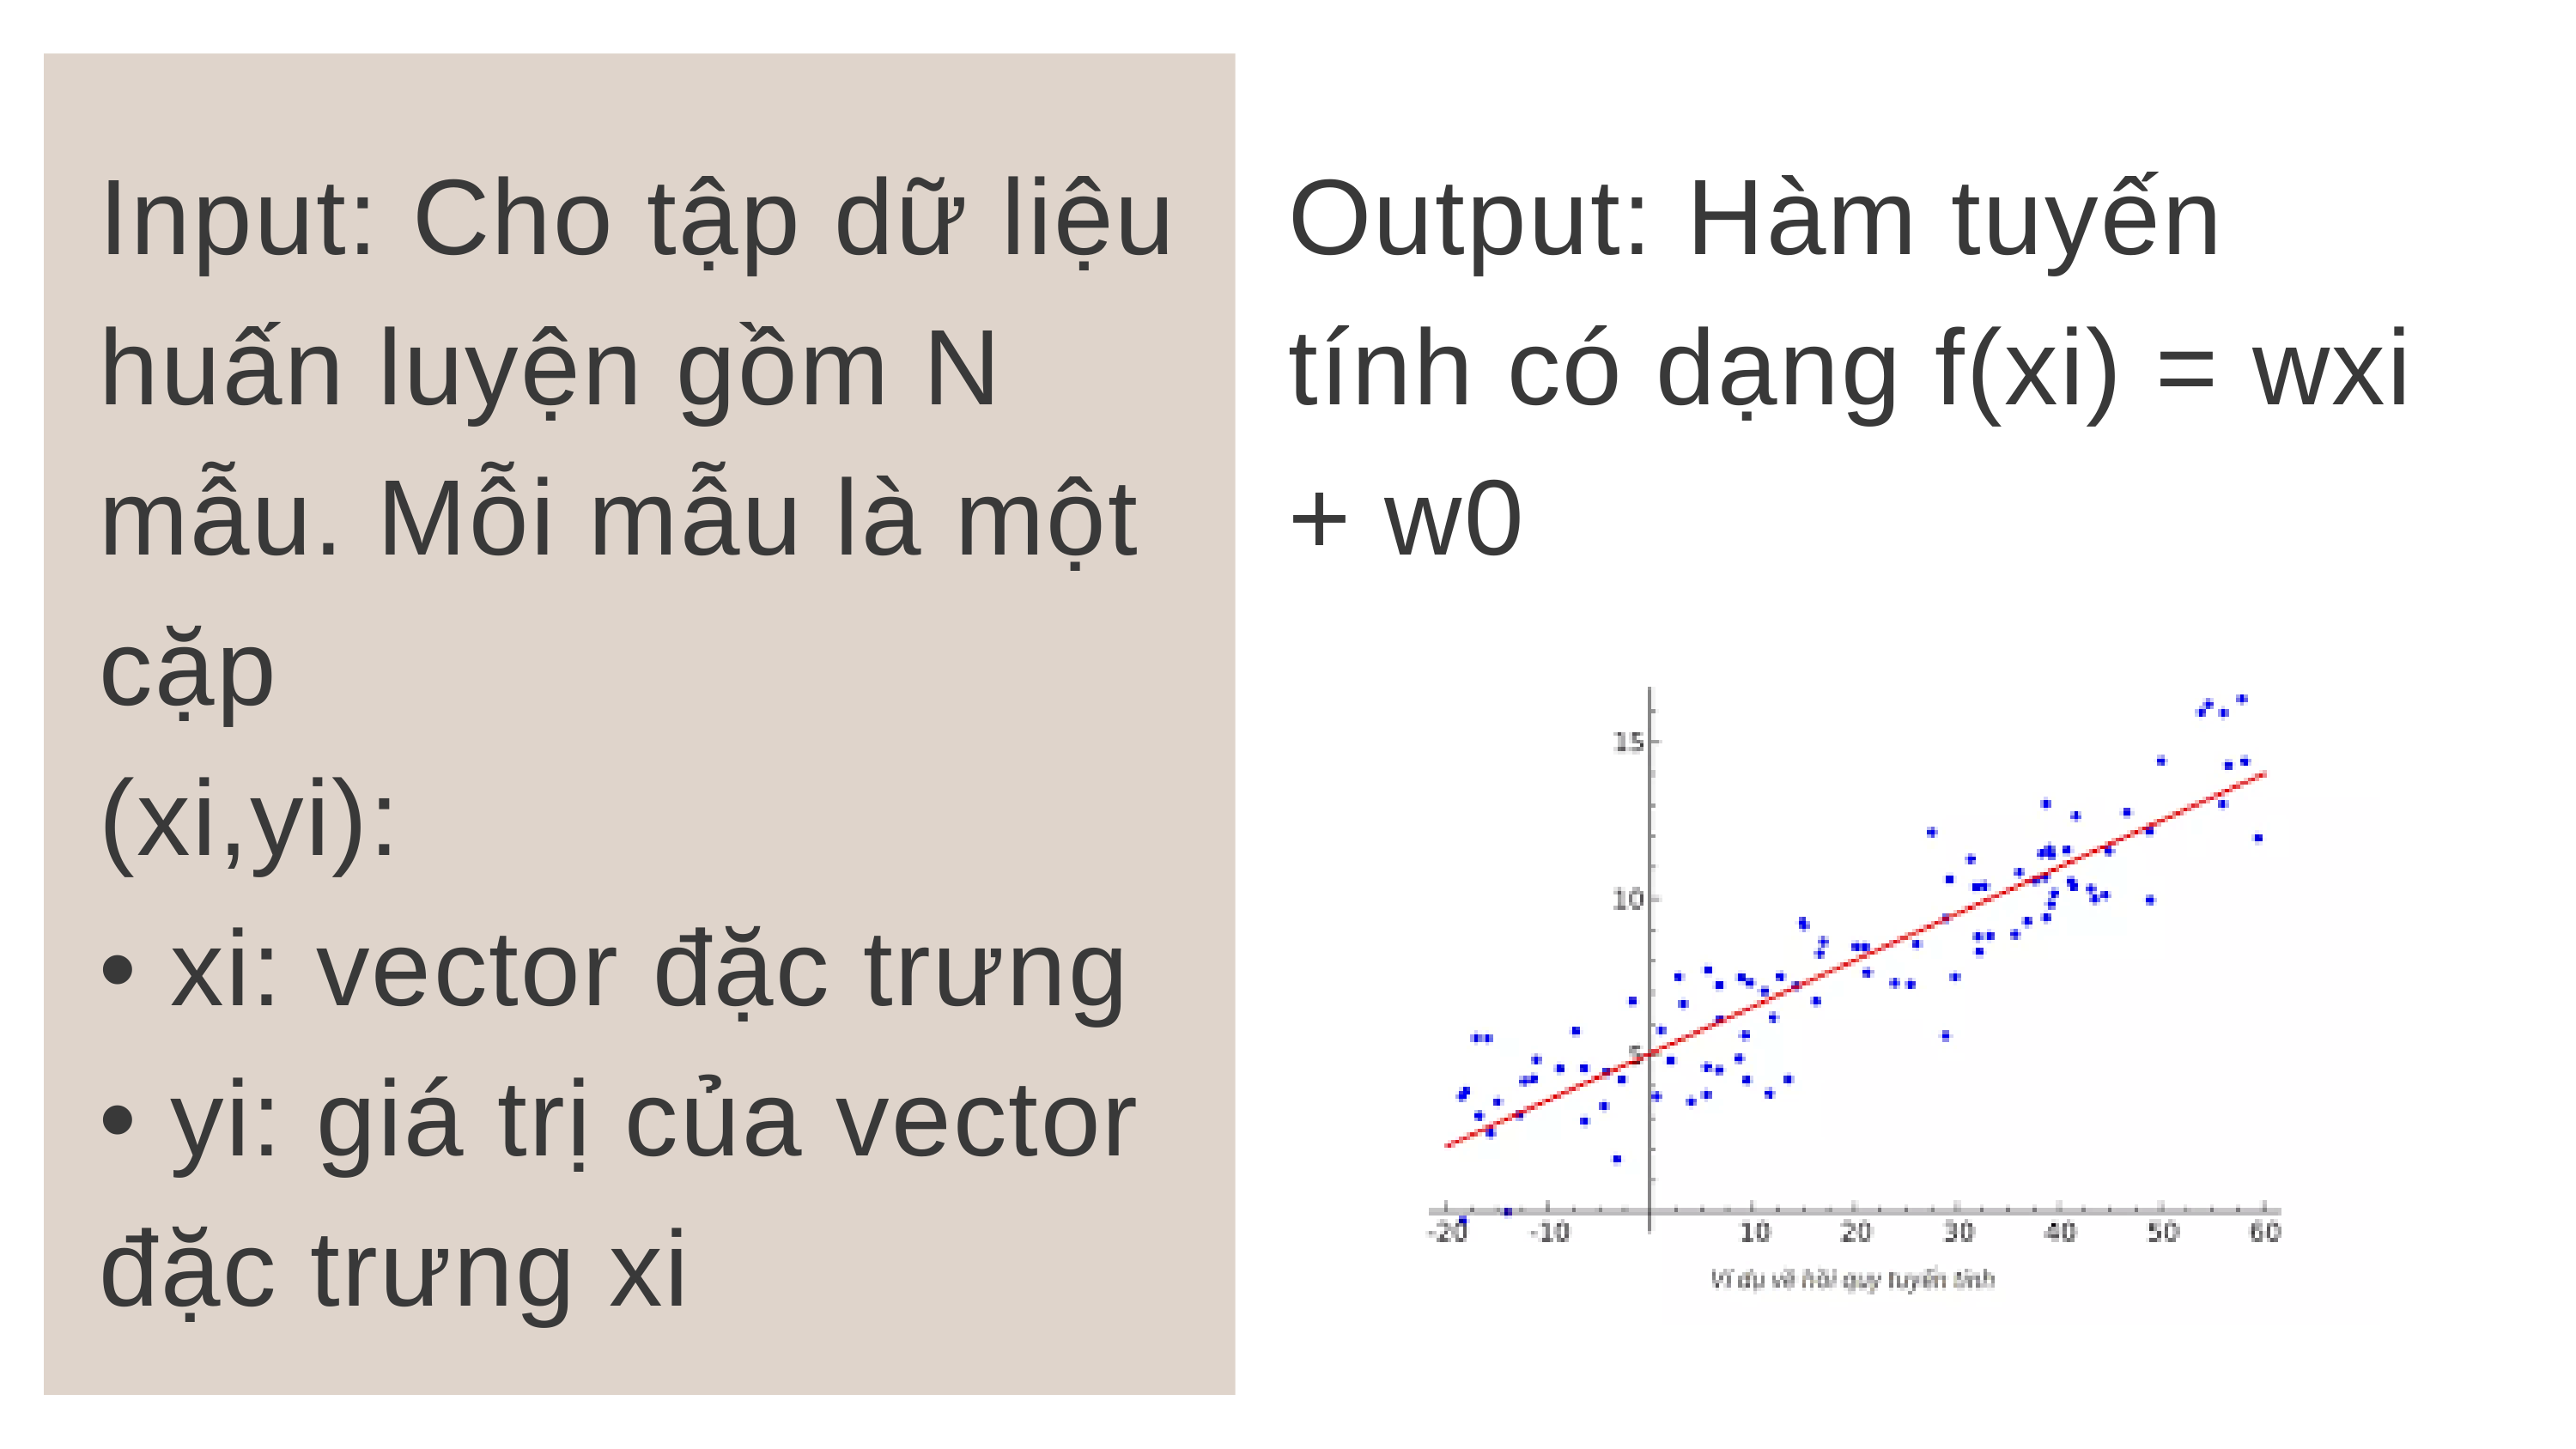

Input: Cho tập dữ liệu huấn luyện gồm N mẫu. Mỗi mẫu là một cặp
(xi,yi):
• xi: vector đặc trưng
• yi: giá trị của vector đặc trưng xi

Output: Hàm tuyến tính có dạng f(xi) = wxi + w0